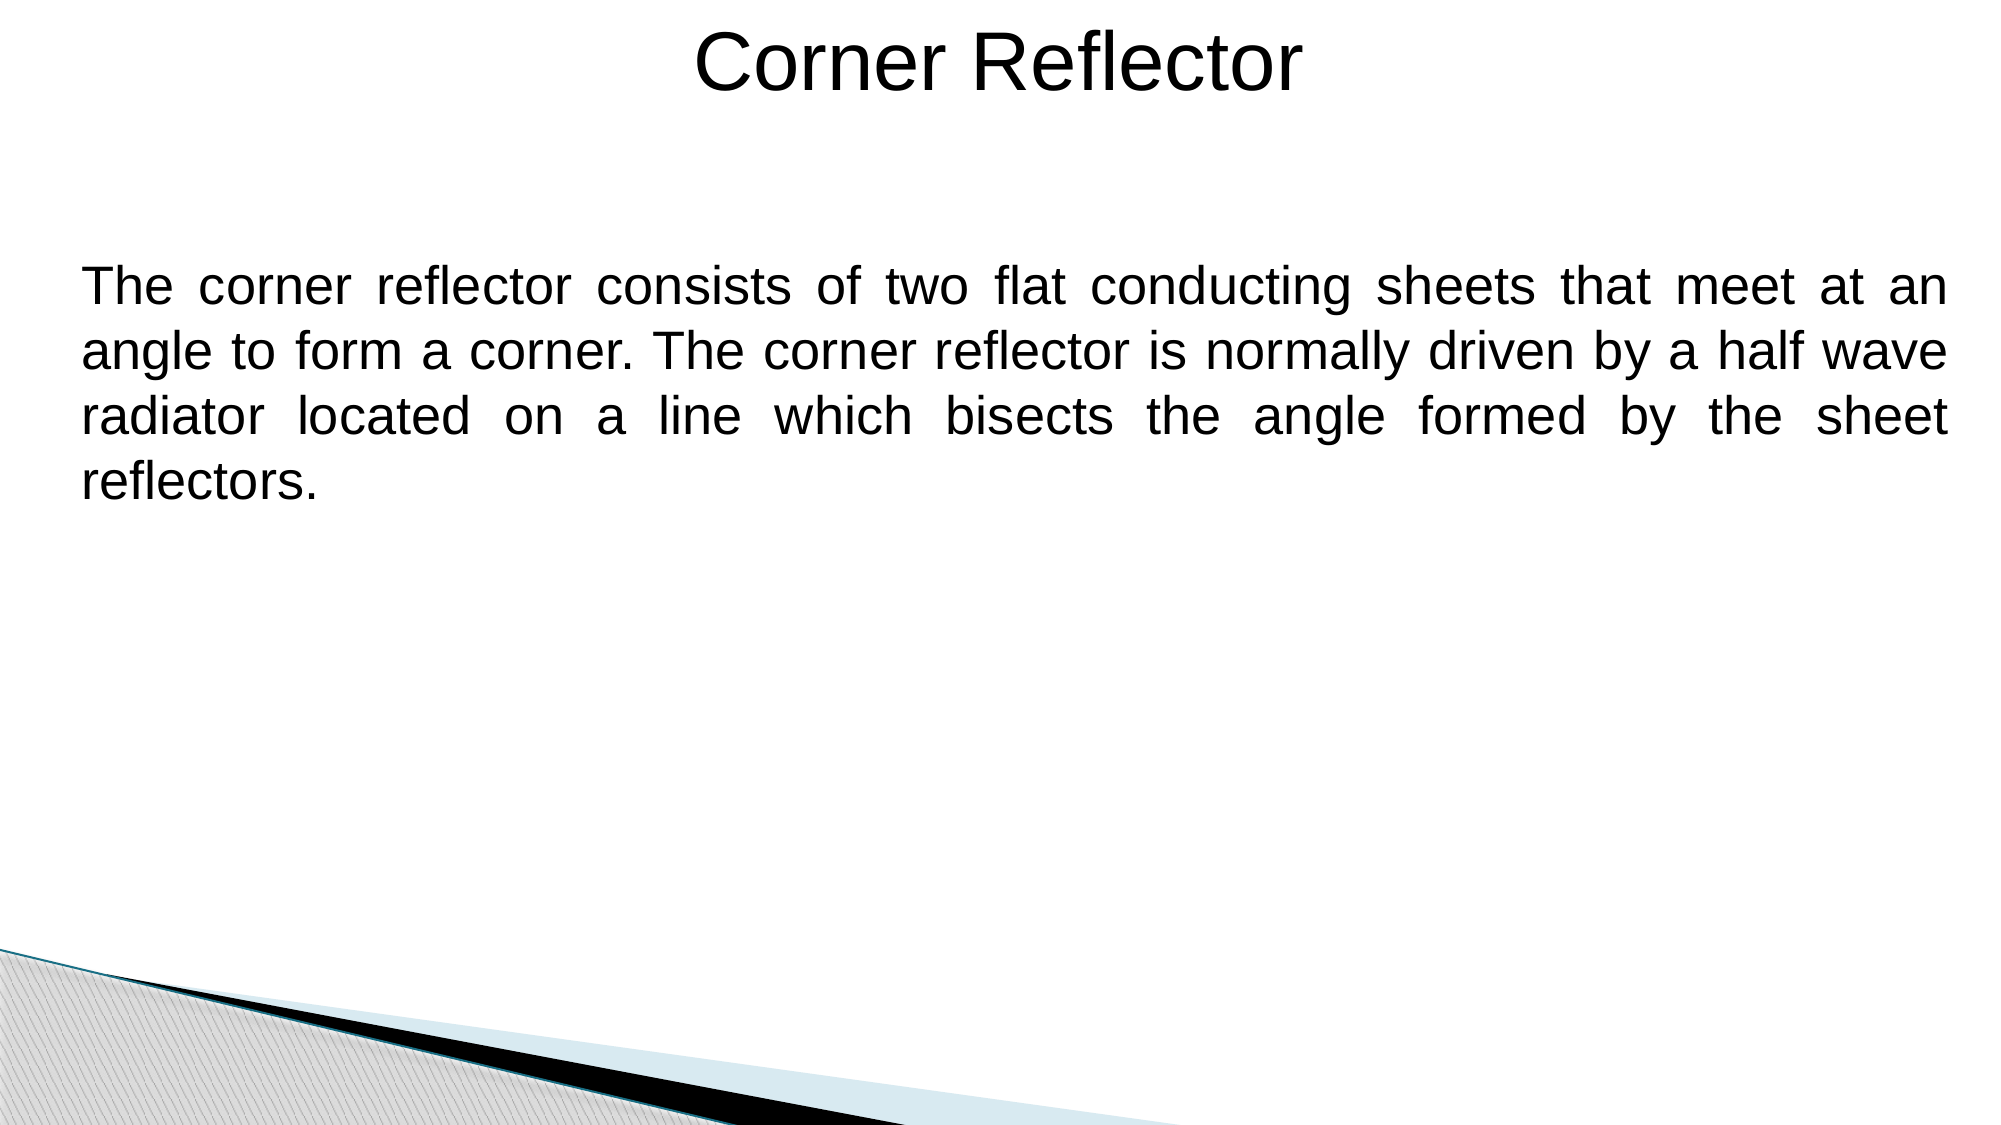

Corner Reflector
The corner reflector consists of two flat conducting sheets that meet at an angle to form a corner. The corner reflector is normally driven by a half wave radiator located on a line which bisects the angle formed by the sheet reflectors.